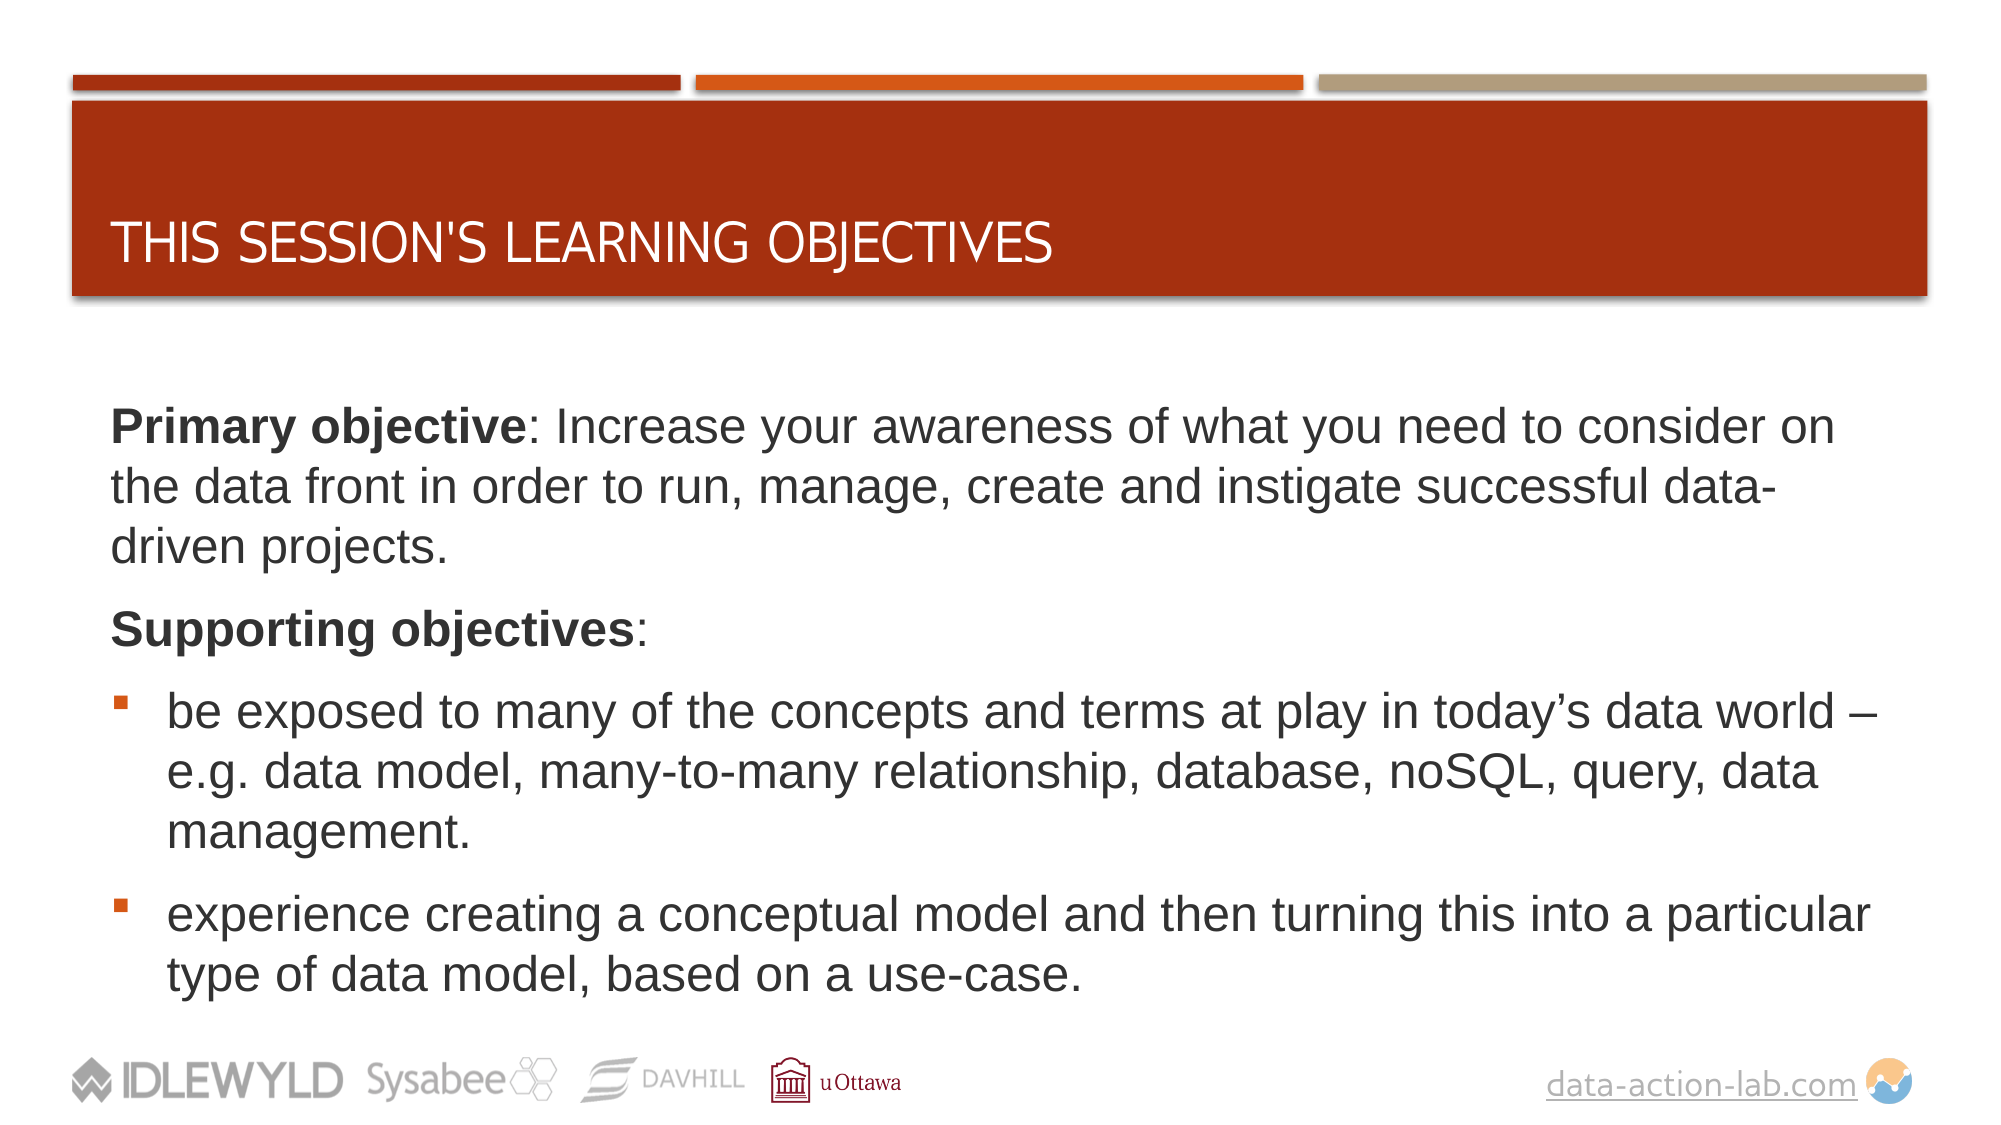

# This Session's Learning Objectives
Primary objective: Increase your awareness of what you need to consider on the data front in order to run, manage, create and instigate successful data-driven projects.
Supporting objectives:
be exposed to many of the concepts and terms at play in today’s data world – e.g. data model, many-to-many relationship, database, noSQL, query, data management.
experience creating a conceptual model and then turning this into a particular type of data model, based on a use-case.